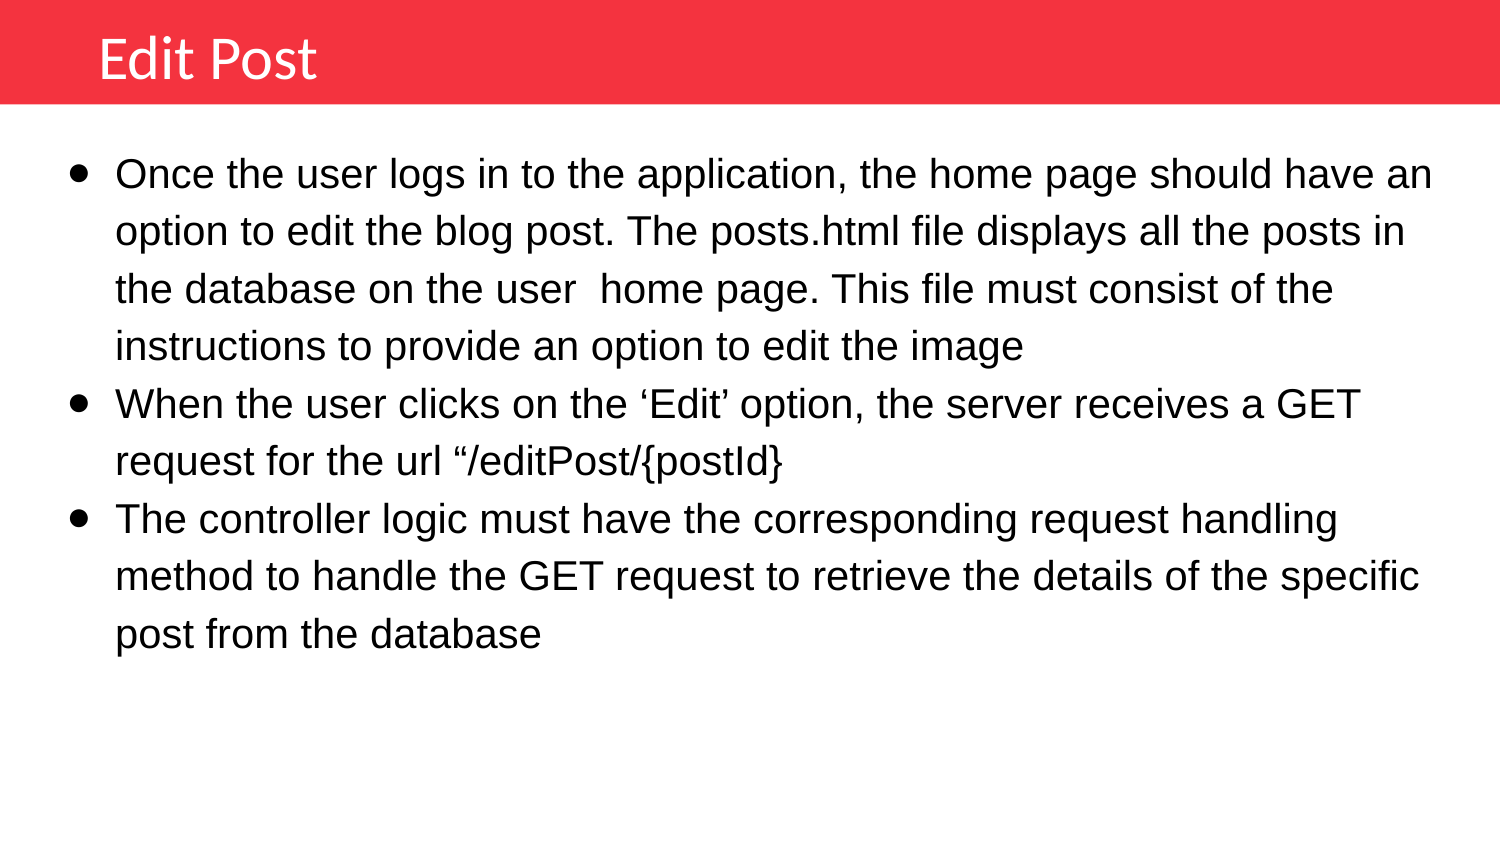

Edit Post

Once the user logs in to the application, the home page should have an option to edit the blog post. The posts.html file displays all the posts in the database on the user  home page. This file must consist of the instructions to provide an option to edit the image
When the user clicks on the ‘Edit’ option, the server receives a GET request for the url “/editPost/{postId}
The controller logic must have the corresponding request handling method to handle the GET request to retrieve the details of the specific post from the database